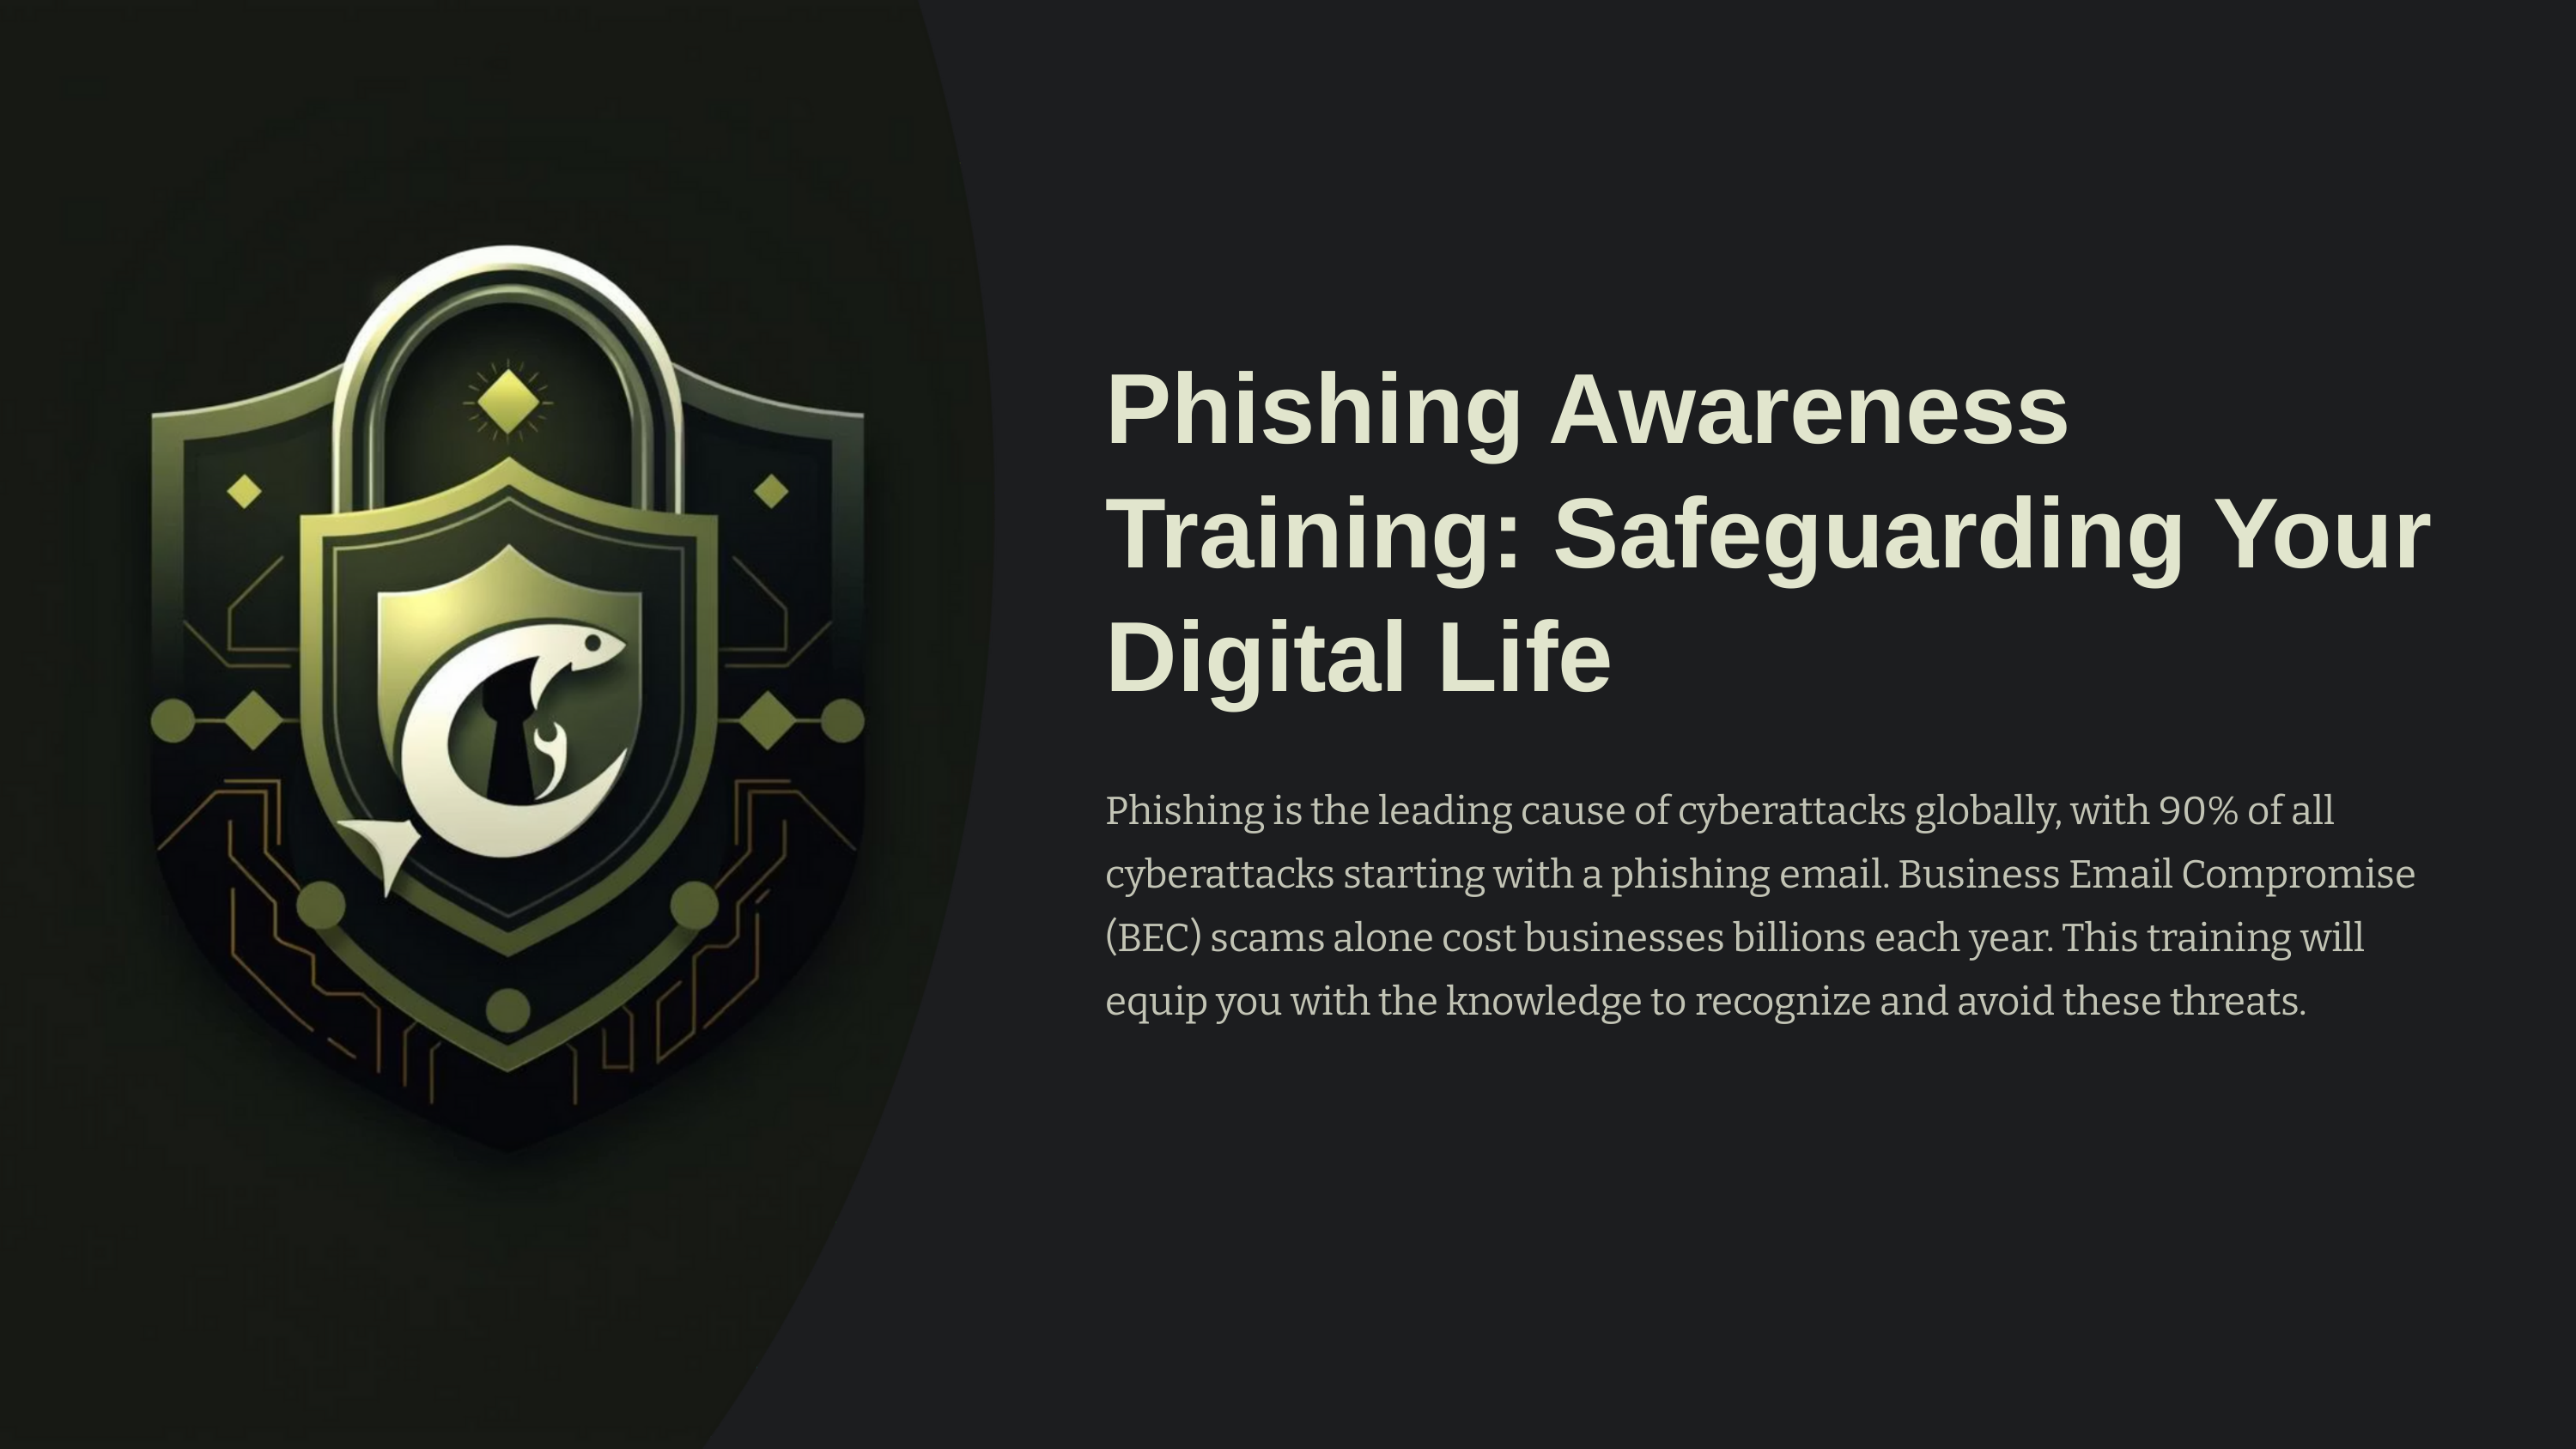

Phishing Awareness Training: Safeguarding Your Digital Life
Phishing is the leading cause of cyberattacks globally, with 90% of all cyberattacks starting with a phishing email. Business Email Compromise (BEC) scams alone cost businesses billions each year. This training will equip you with the knowledge to recognize and avoid these threats.